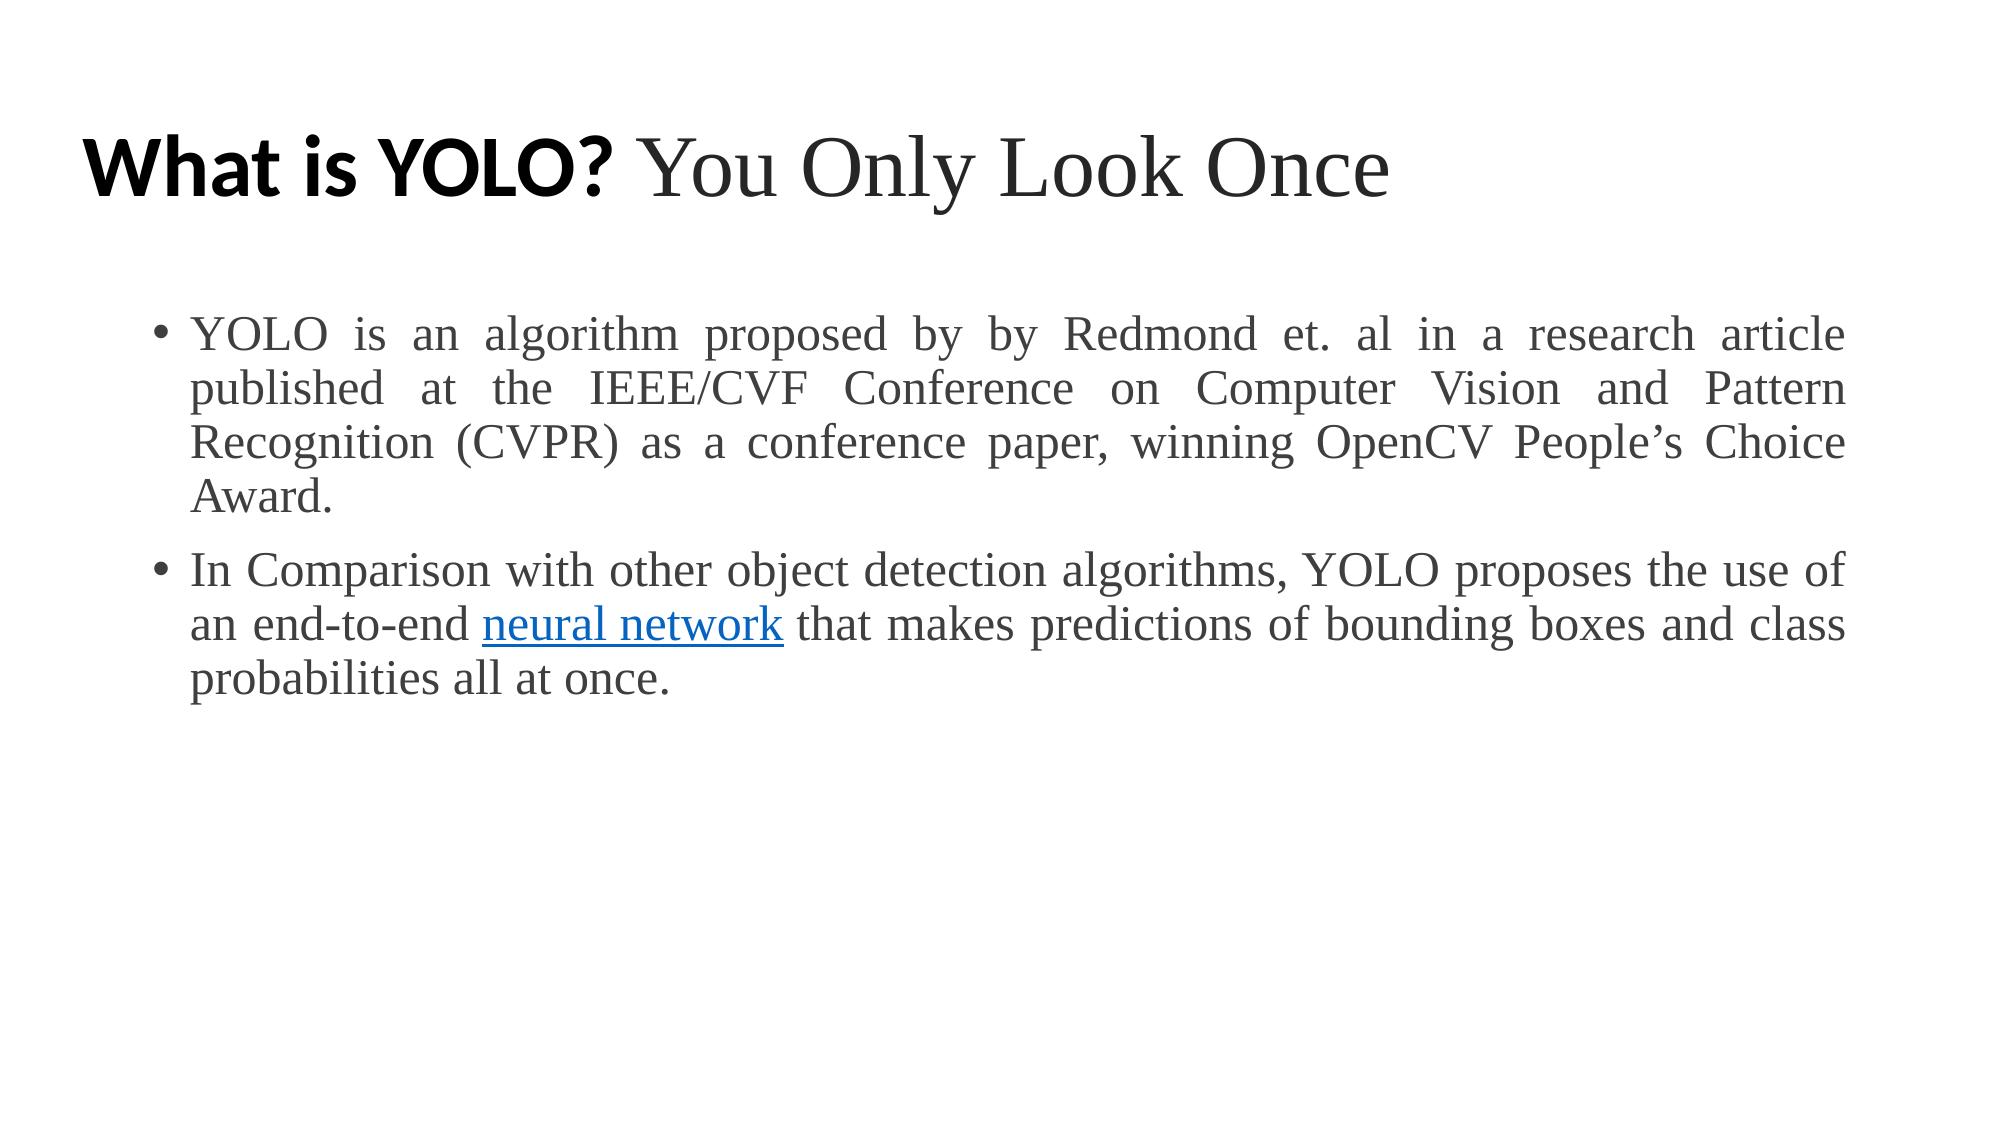

# What is YOLO? You Only Look Once
YOLO is an algorithm proposed by by Redmond et. al in a research article published at the IEEE/CVF Conference on Computer Vision and Pattern Recognition (CVPR) as a conference paper, winning OpenCV People’s Choice Award.
In Comparison with other object detection algorithms, YOLO proposes the use of an end-to-end neural network that makes predictions of bounding boxes and class probabilities all at once.